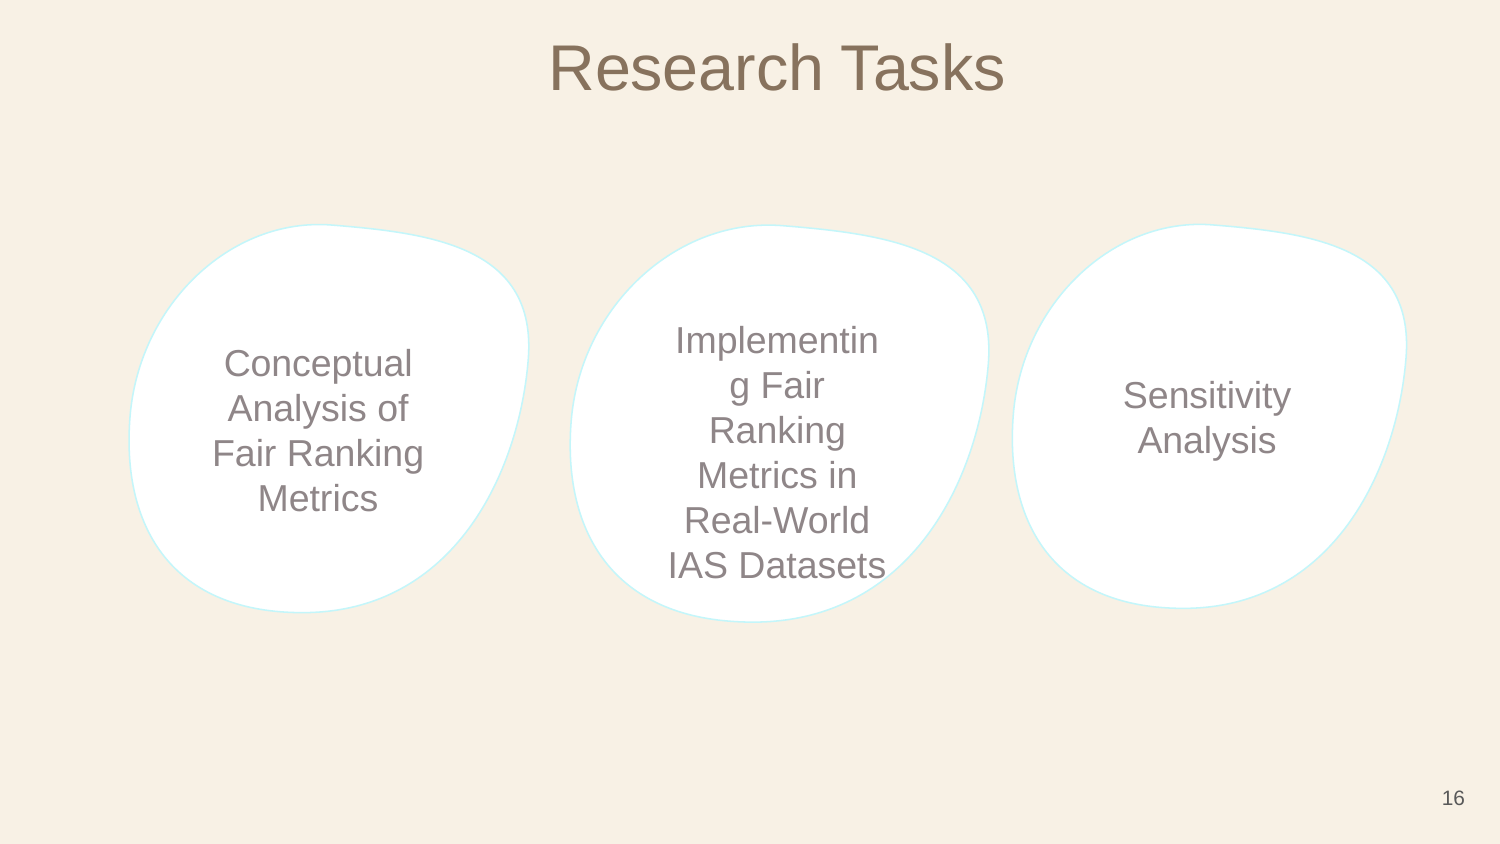

# Research Tasks

Implementing Fair Ranking Metrics in Real-World IAS Datasets

Conceptual Analysis of Fair Ranking Metrics
Sensitivity Analysis
16